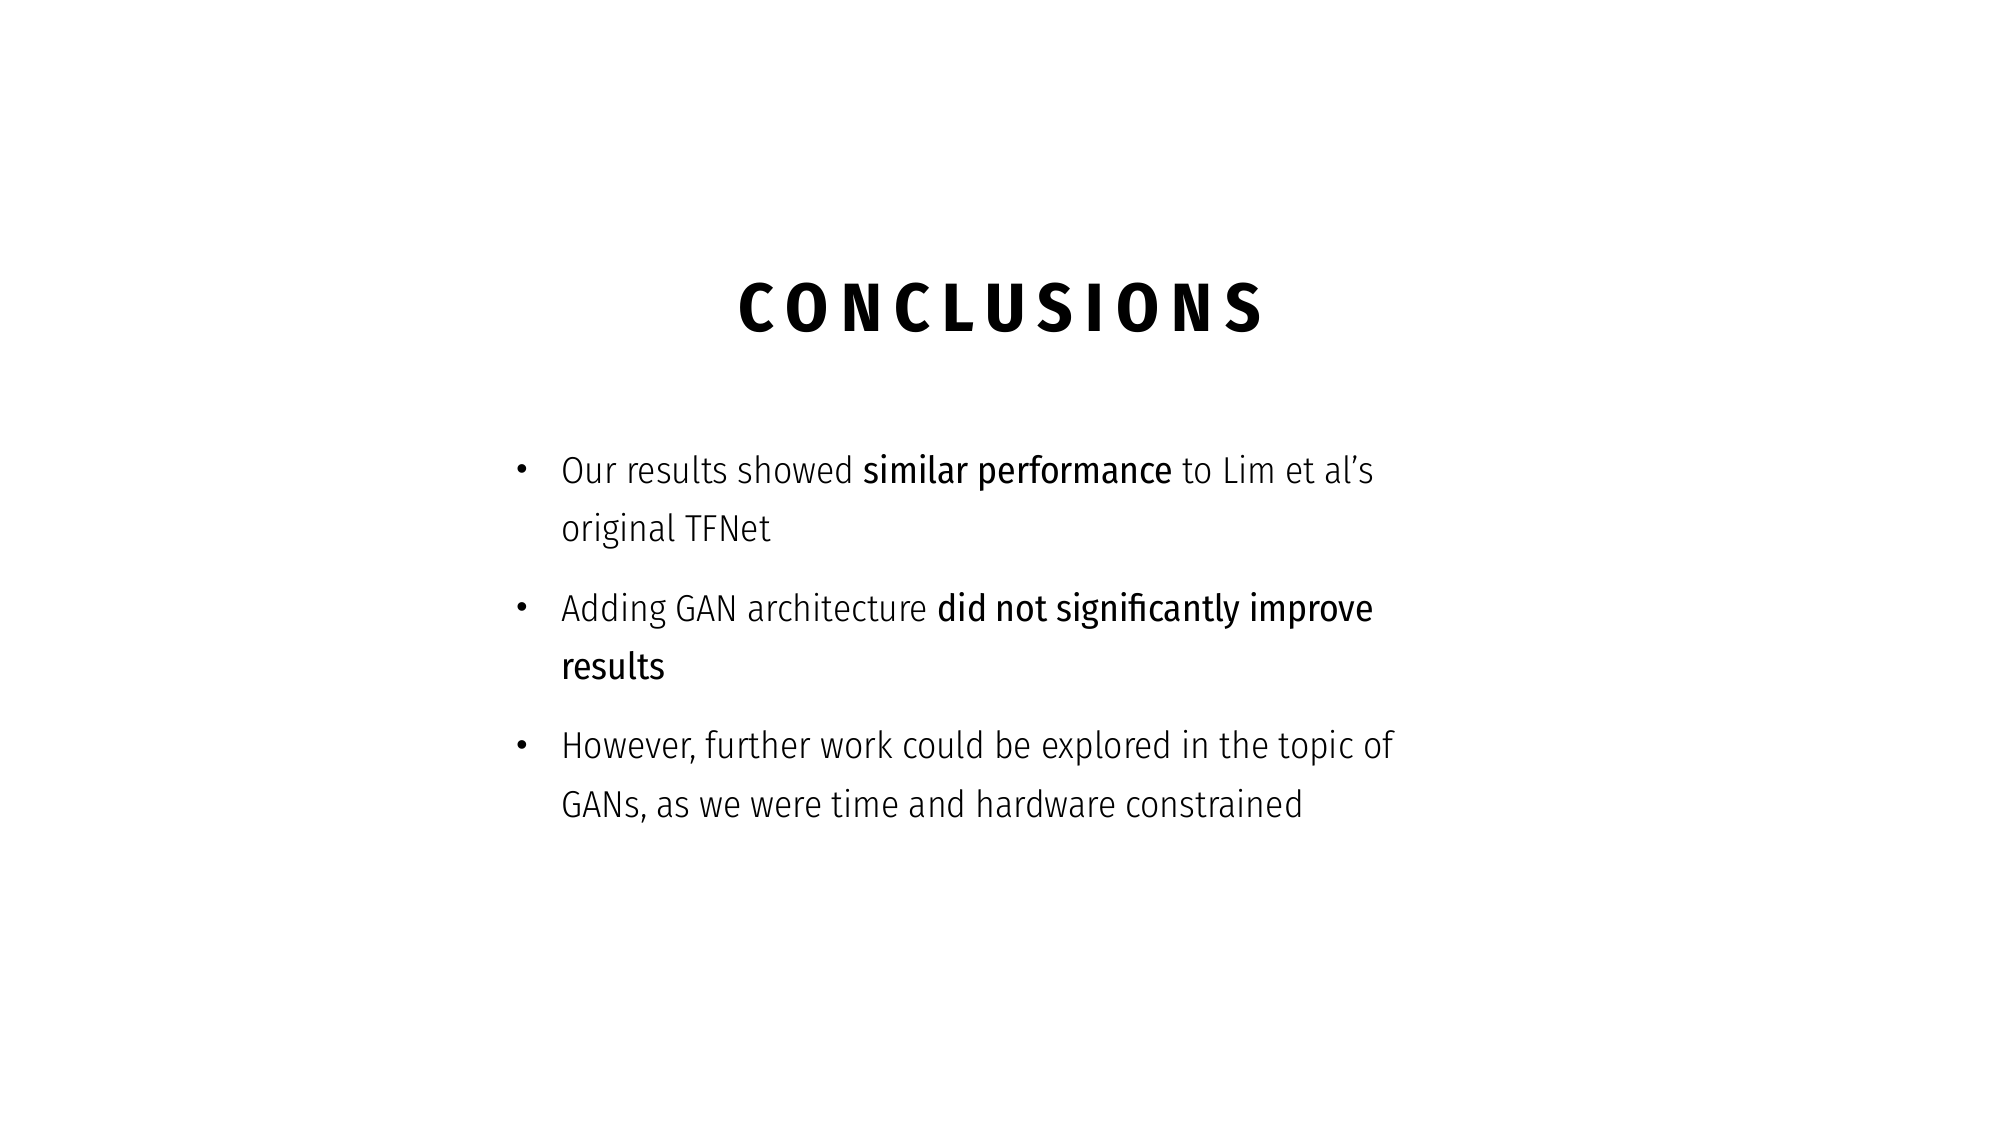

# Conclusions
Our results showed similar performance to Lim et al’s original TFNet
Adding GAN architecture did not significantly improve results
However, further work could be explored in the topic of GANs, as we were time and hardware constrained